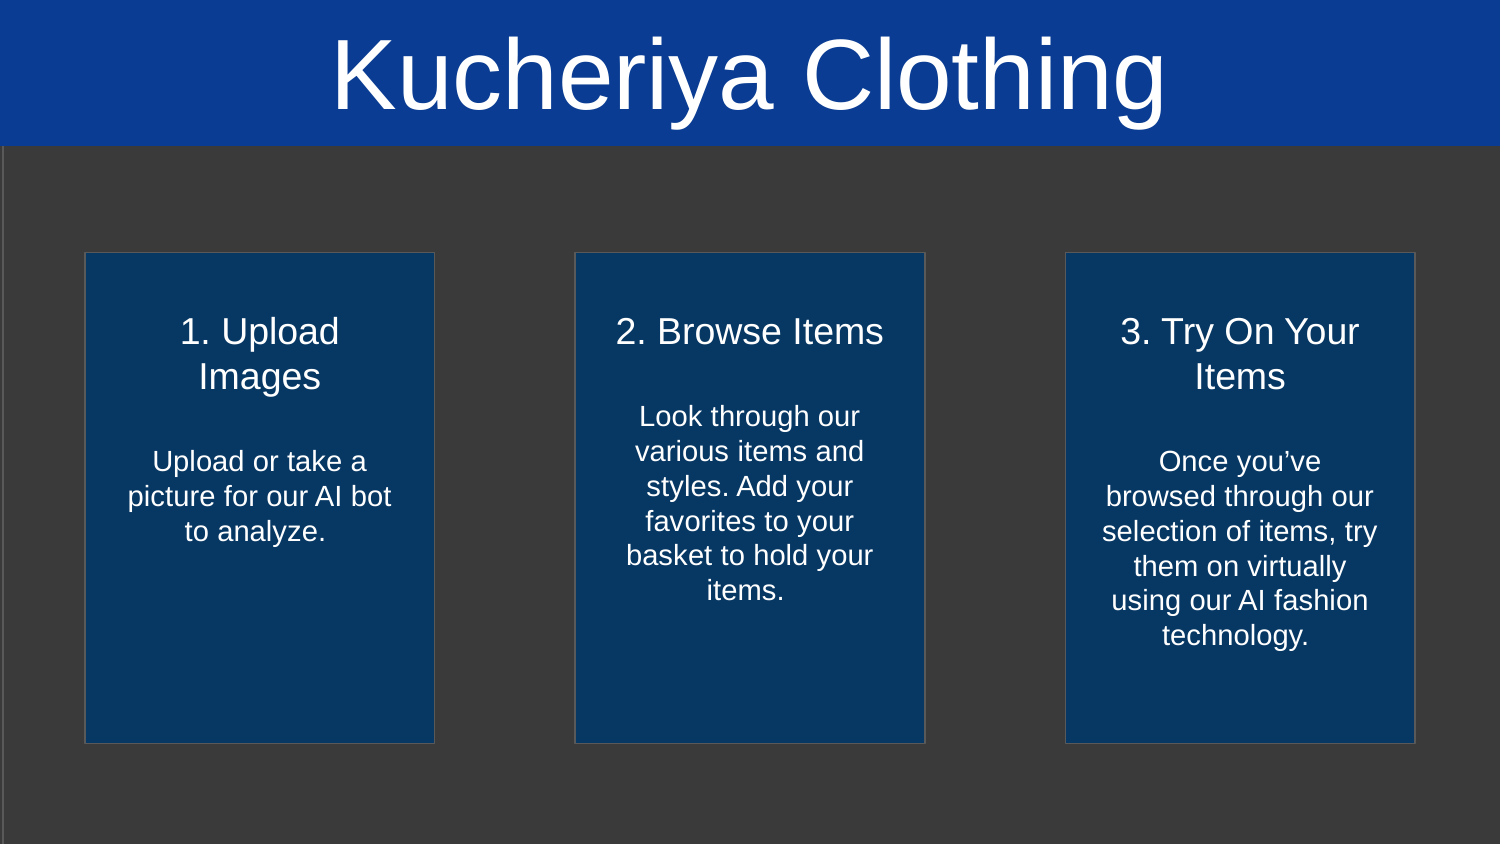

Kucheriya Clothing

1. Upload Images

Upload or take a picture for our AI bot to analyze.
2. Browse Items

Look through our various items and styles. Add your favorites to your basket to hold your items.
3. Try On Your Items

Once you’ve browsed through our selection of items, try them on virtually using our AI fashion technology.